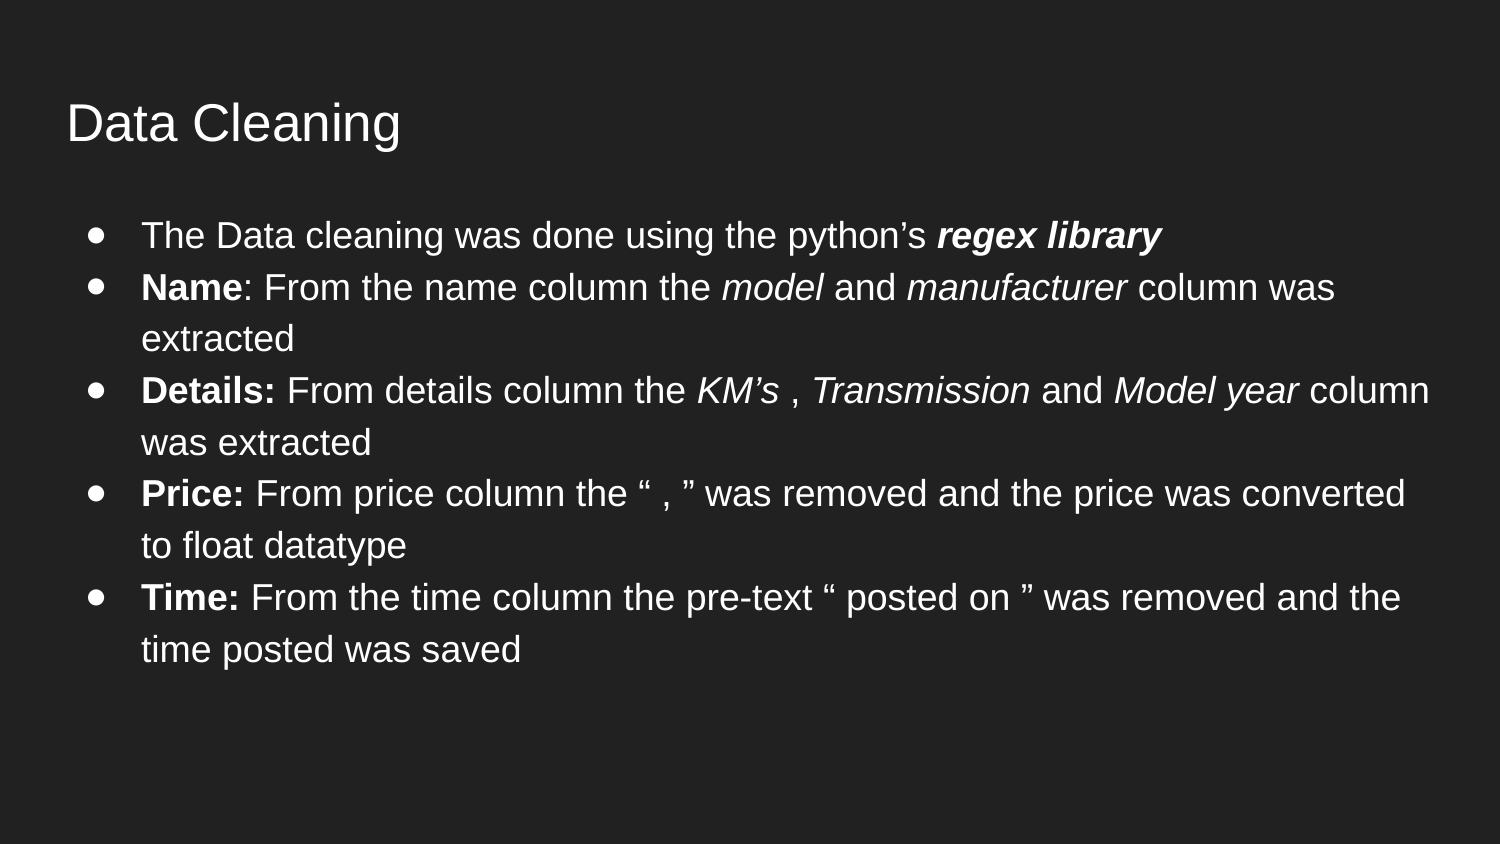

# Data Cleaning
The Data cleaning was done using the python’s regex library
Name: From the name column the model and manufacturer column was extracted
Details: From details column the KM’s , Transmission and Model year column was extracted
Price: From price column the “ , ” was removed and the price was converted to float datatype
Time: From the time column the pre-text “ posted on ” was removed and the time posted was saved